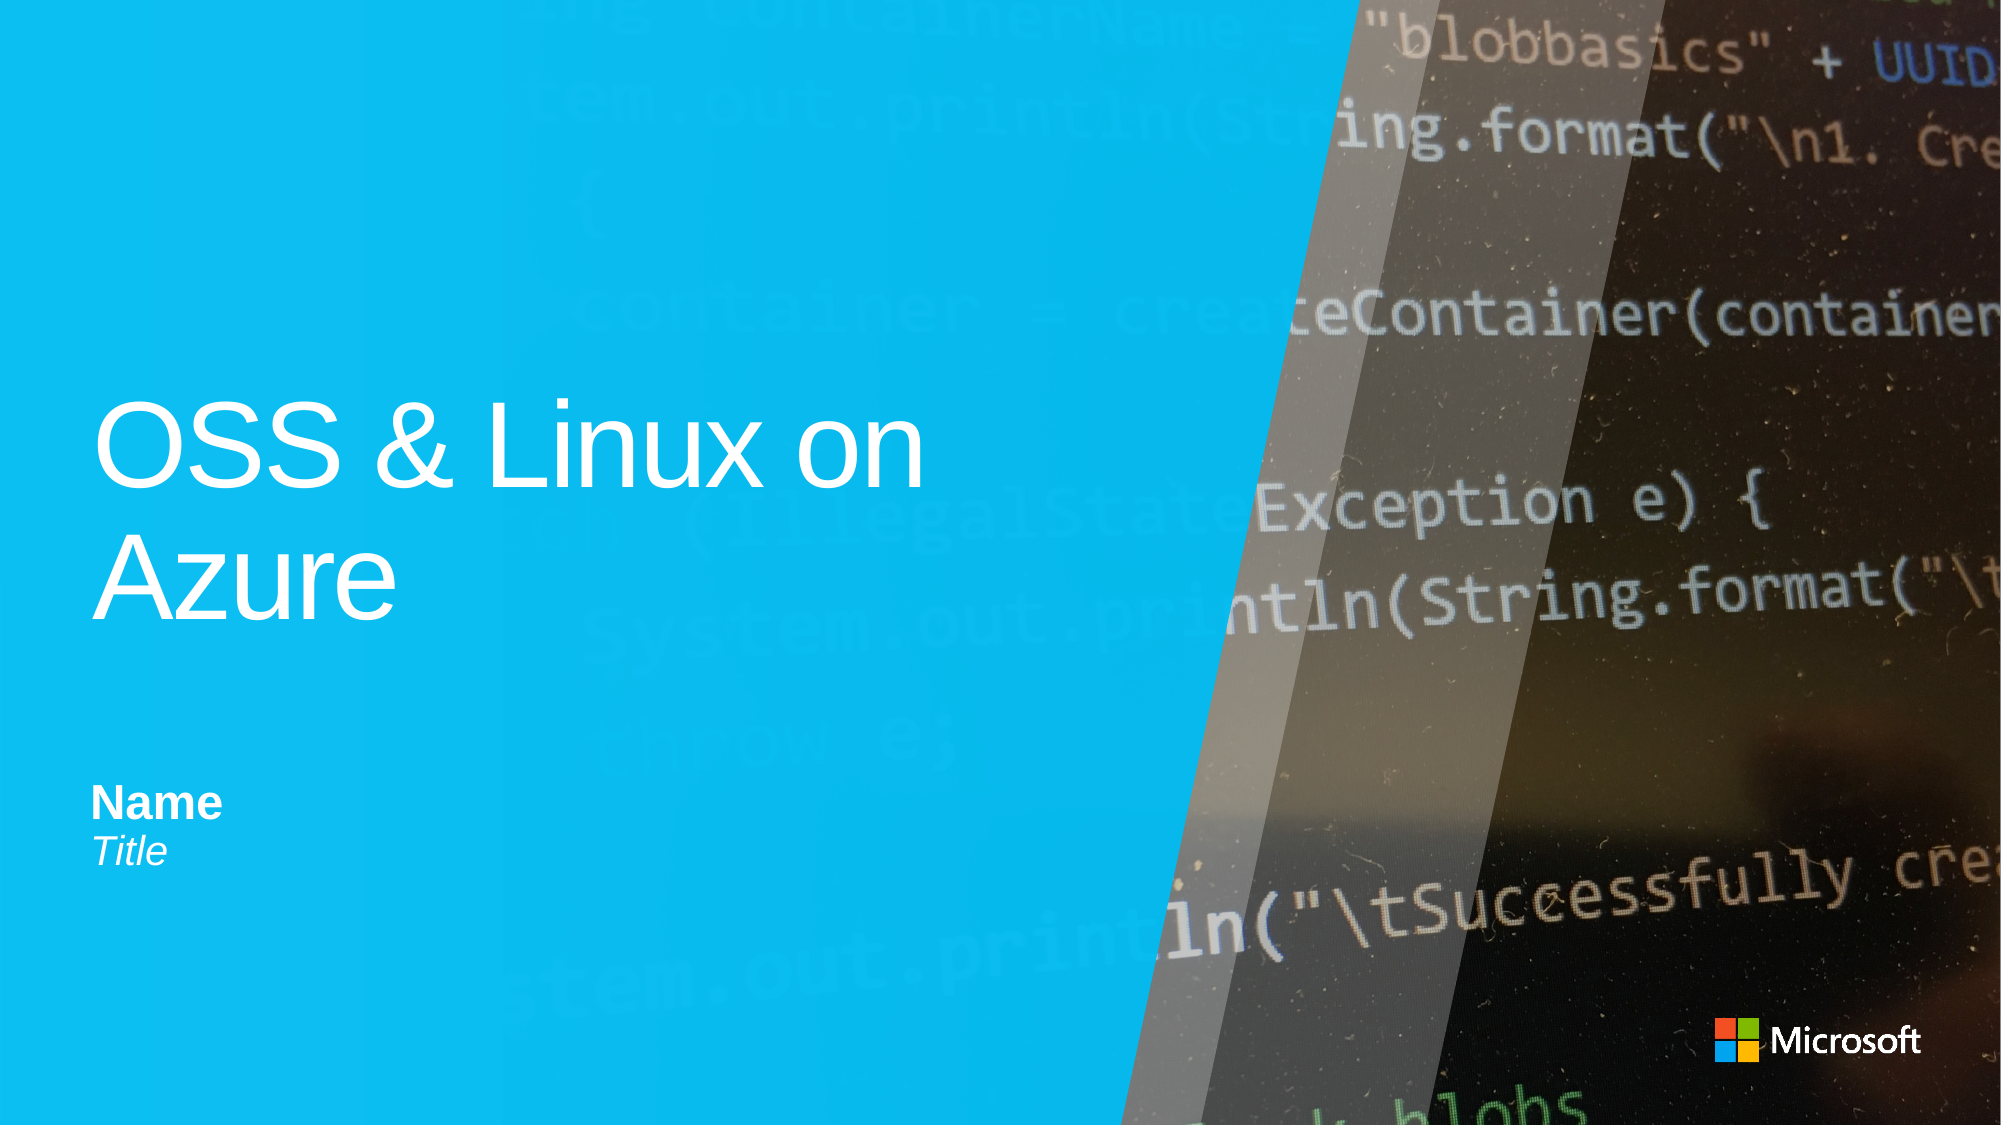

# OSS & Linux on Azure
Name
Title